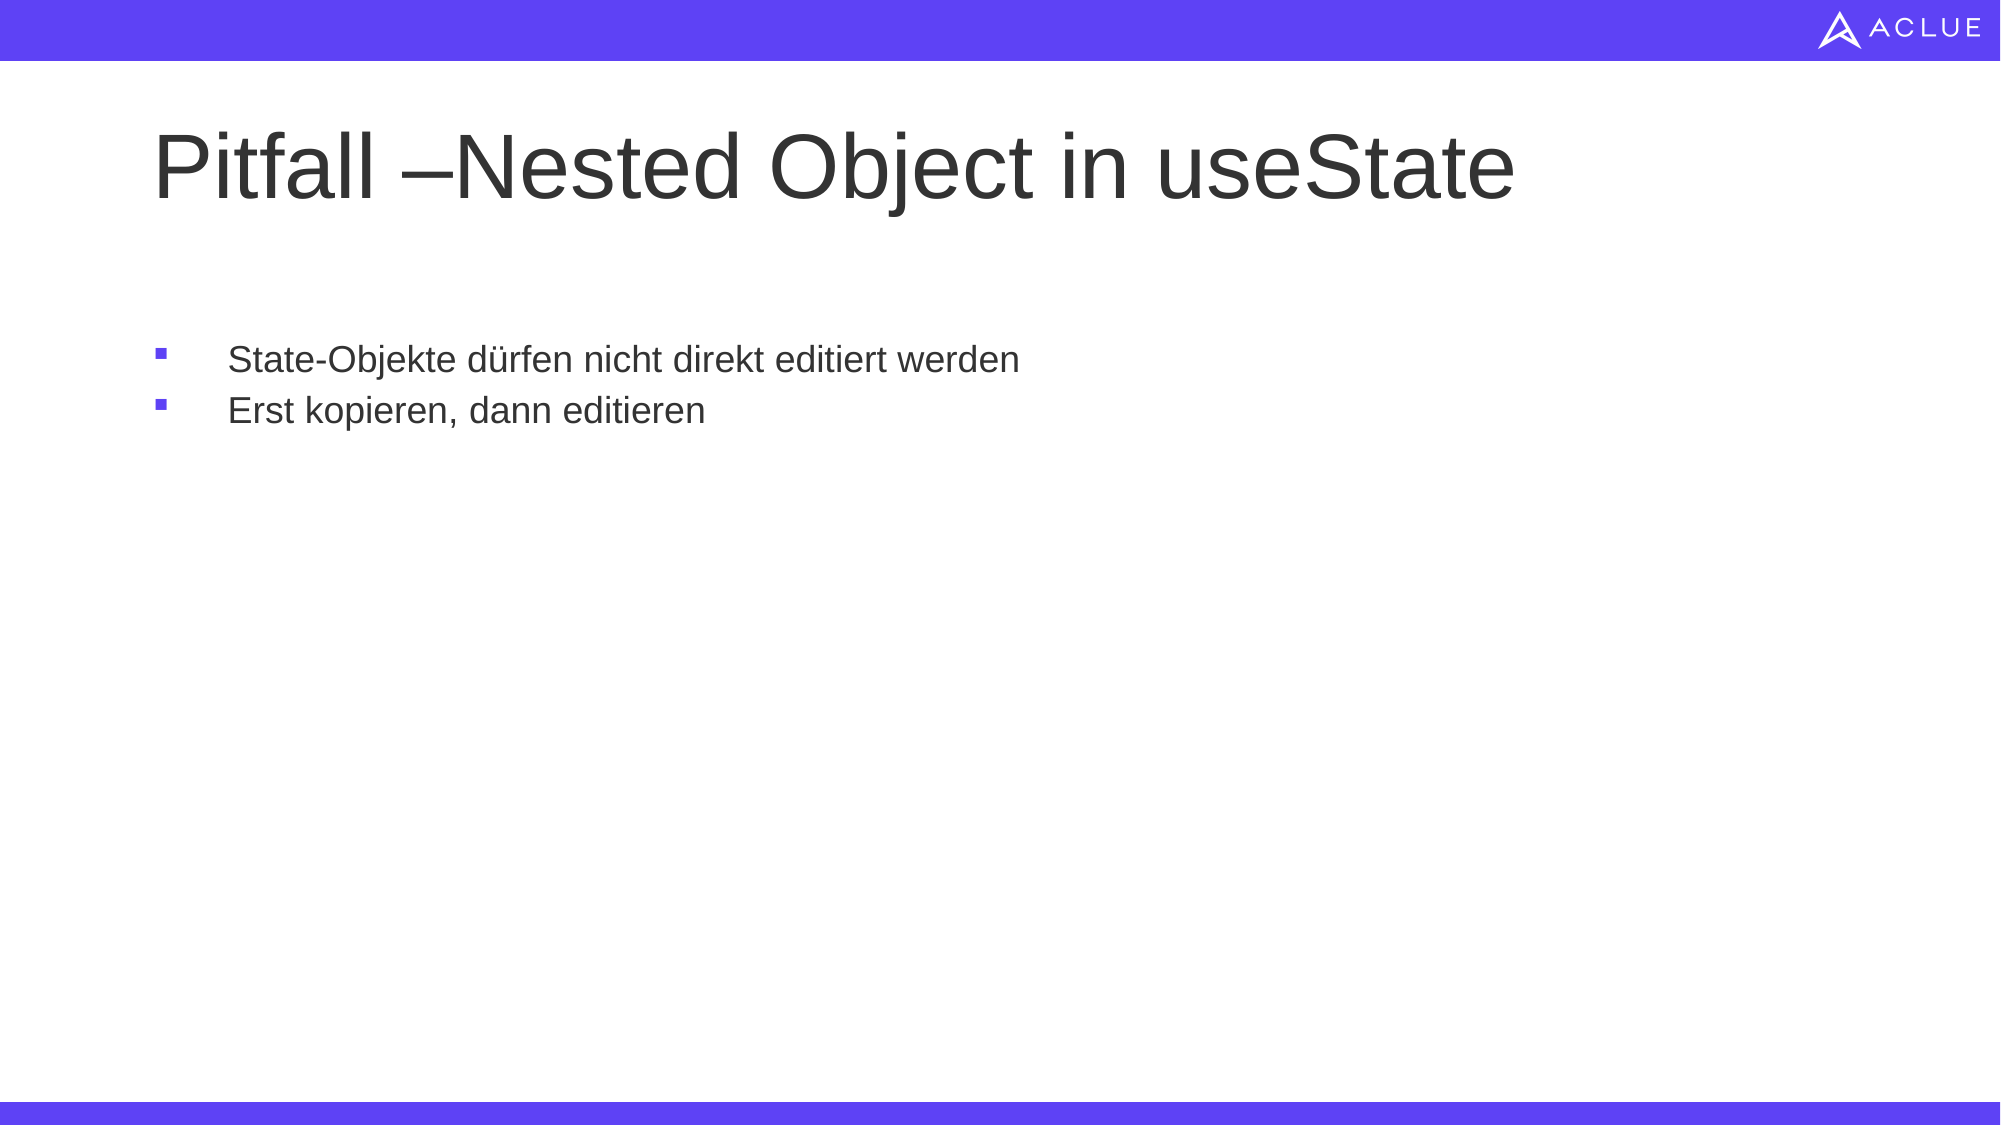

# Pitfall –Nested Object in useState
State-Objekte dürfen nicht direkt editiert werden
Erst kopieren, dann editieren